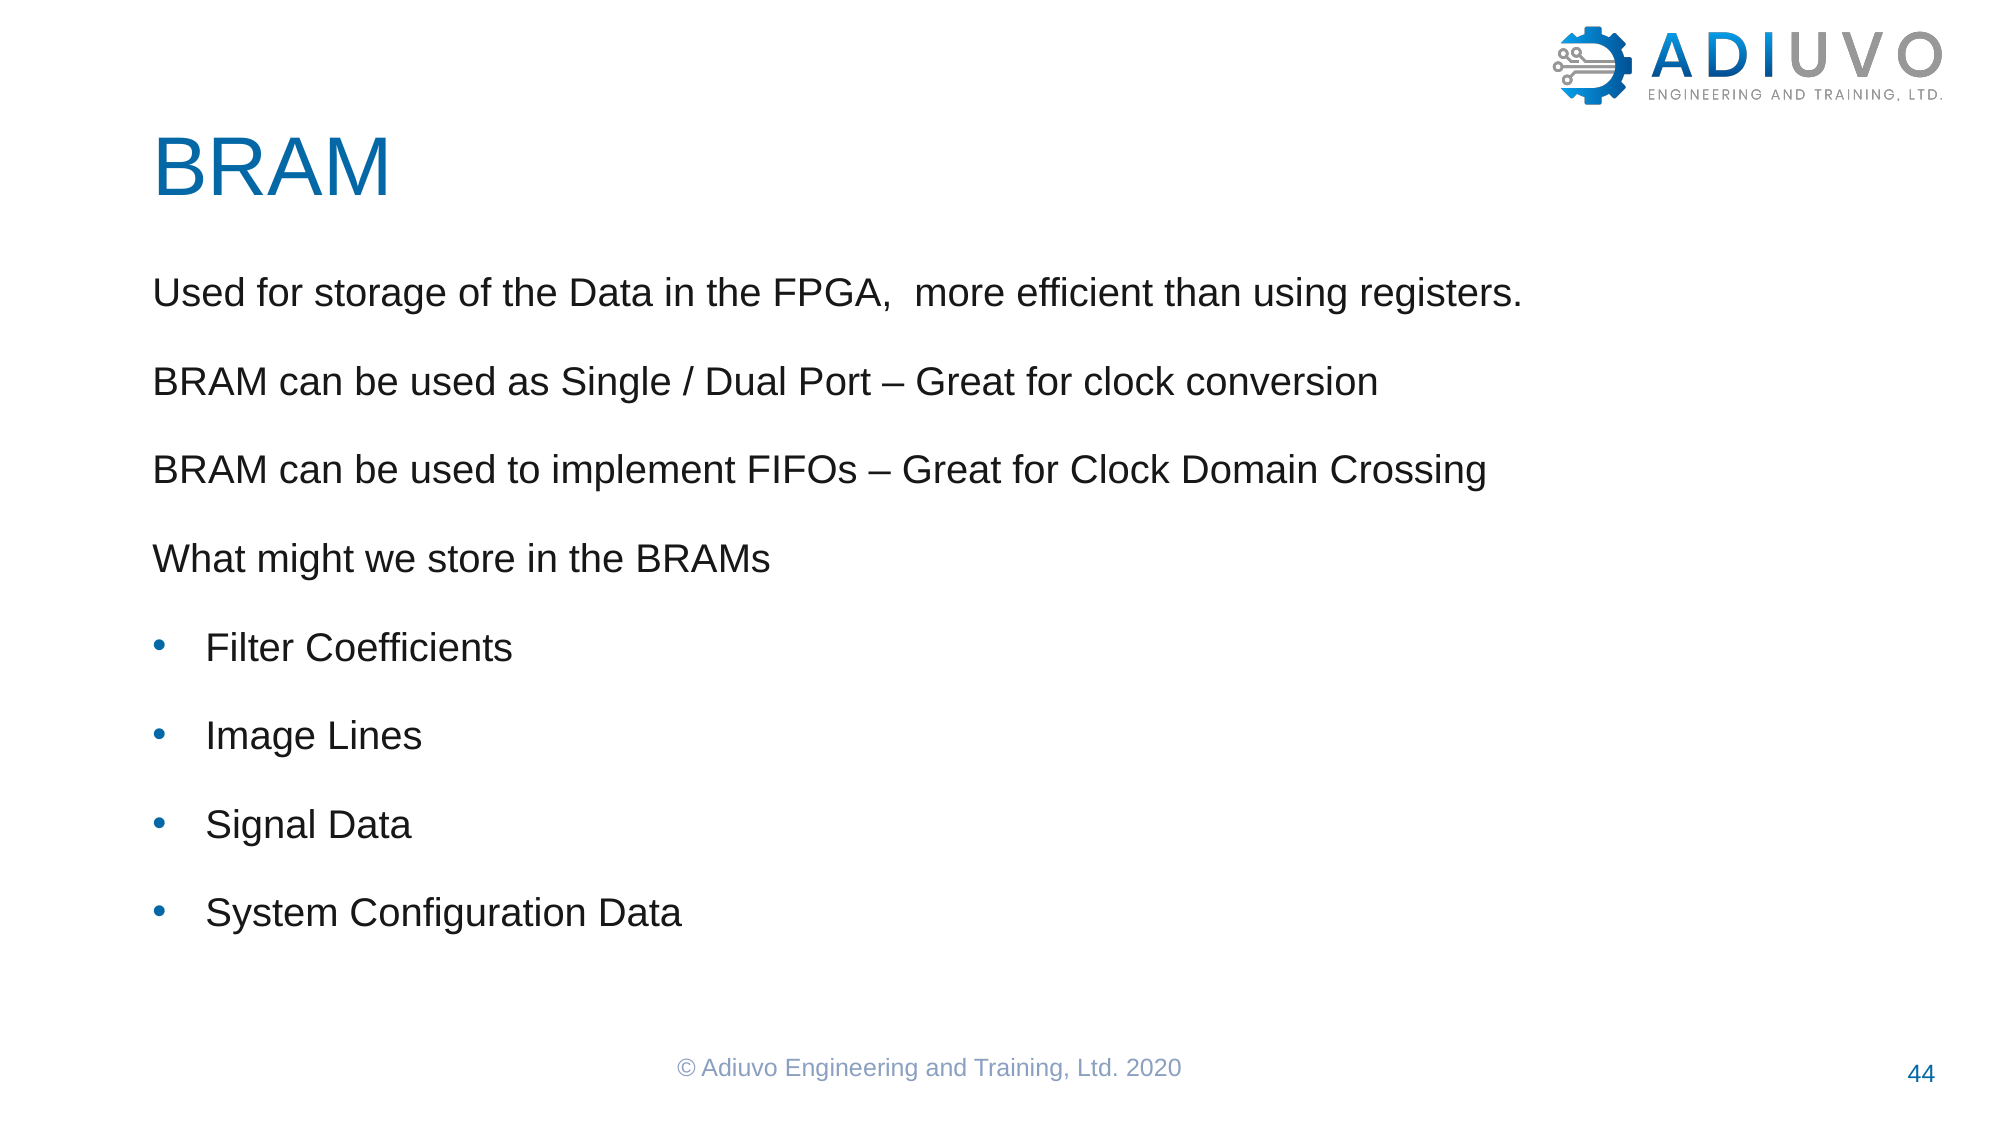

# BRAM
Used for storage of the Data in the FPGA,  more efficient than using registers.
BRAM can be used as Single / Dual Port – Great for clock conversion
BRAM can be used to implement FIFOs – Great for Clock Domain Crossing
What might we store in the BRAMs
Filter Coefficients
Image Lines
Signal Data
System Configuration Data
© Adiuvo Engineering and Training, Ltd. 2020
44